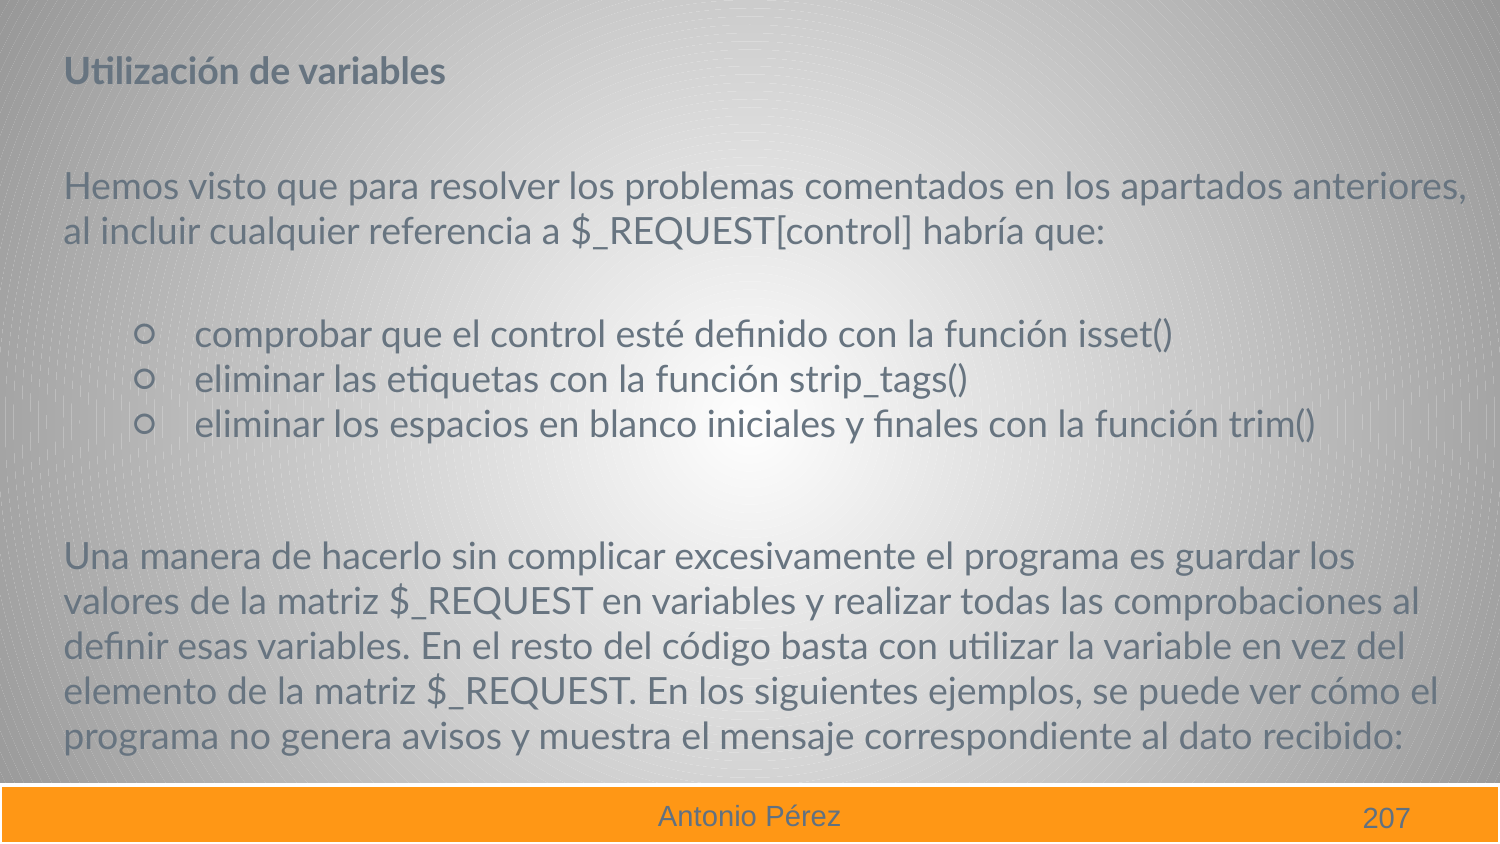

Utilización de variables

Hemos visto que para resolver los problemas comentados en los apartados anteriores, al incluir cualquier referencia a $_REQUEST[control] habría que:

comprobar que el control esté definido con la función isset()
eliminar las etiquetas con la función strip_tags()
eliminar los espacios en blanco iniciales y finales con la función trim()

Una manera de hacerlo sin complicar excesivamente el programa es guardar los valores de la matriz $_REQUEST en variables y realizar todas las comprobaciones al definir esas variables. En el resto del código basta con utilizar la variable en vez del elemento de la matriz $_REQUEST. En los siguientes ejemplos, se puede ver cómo el programa no genera avisos y muestra el mensaje correspondiente al dato recibido:
207